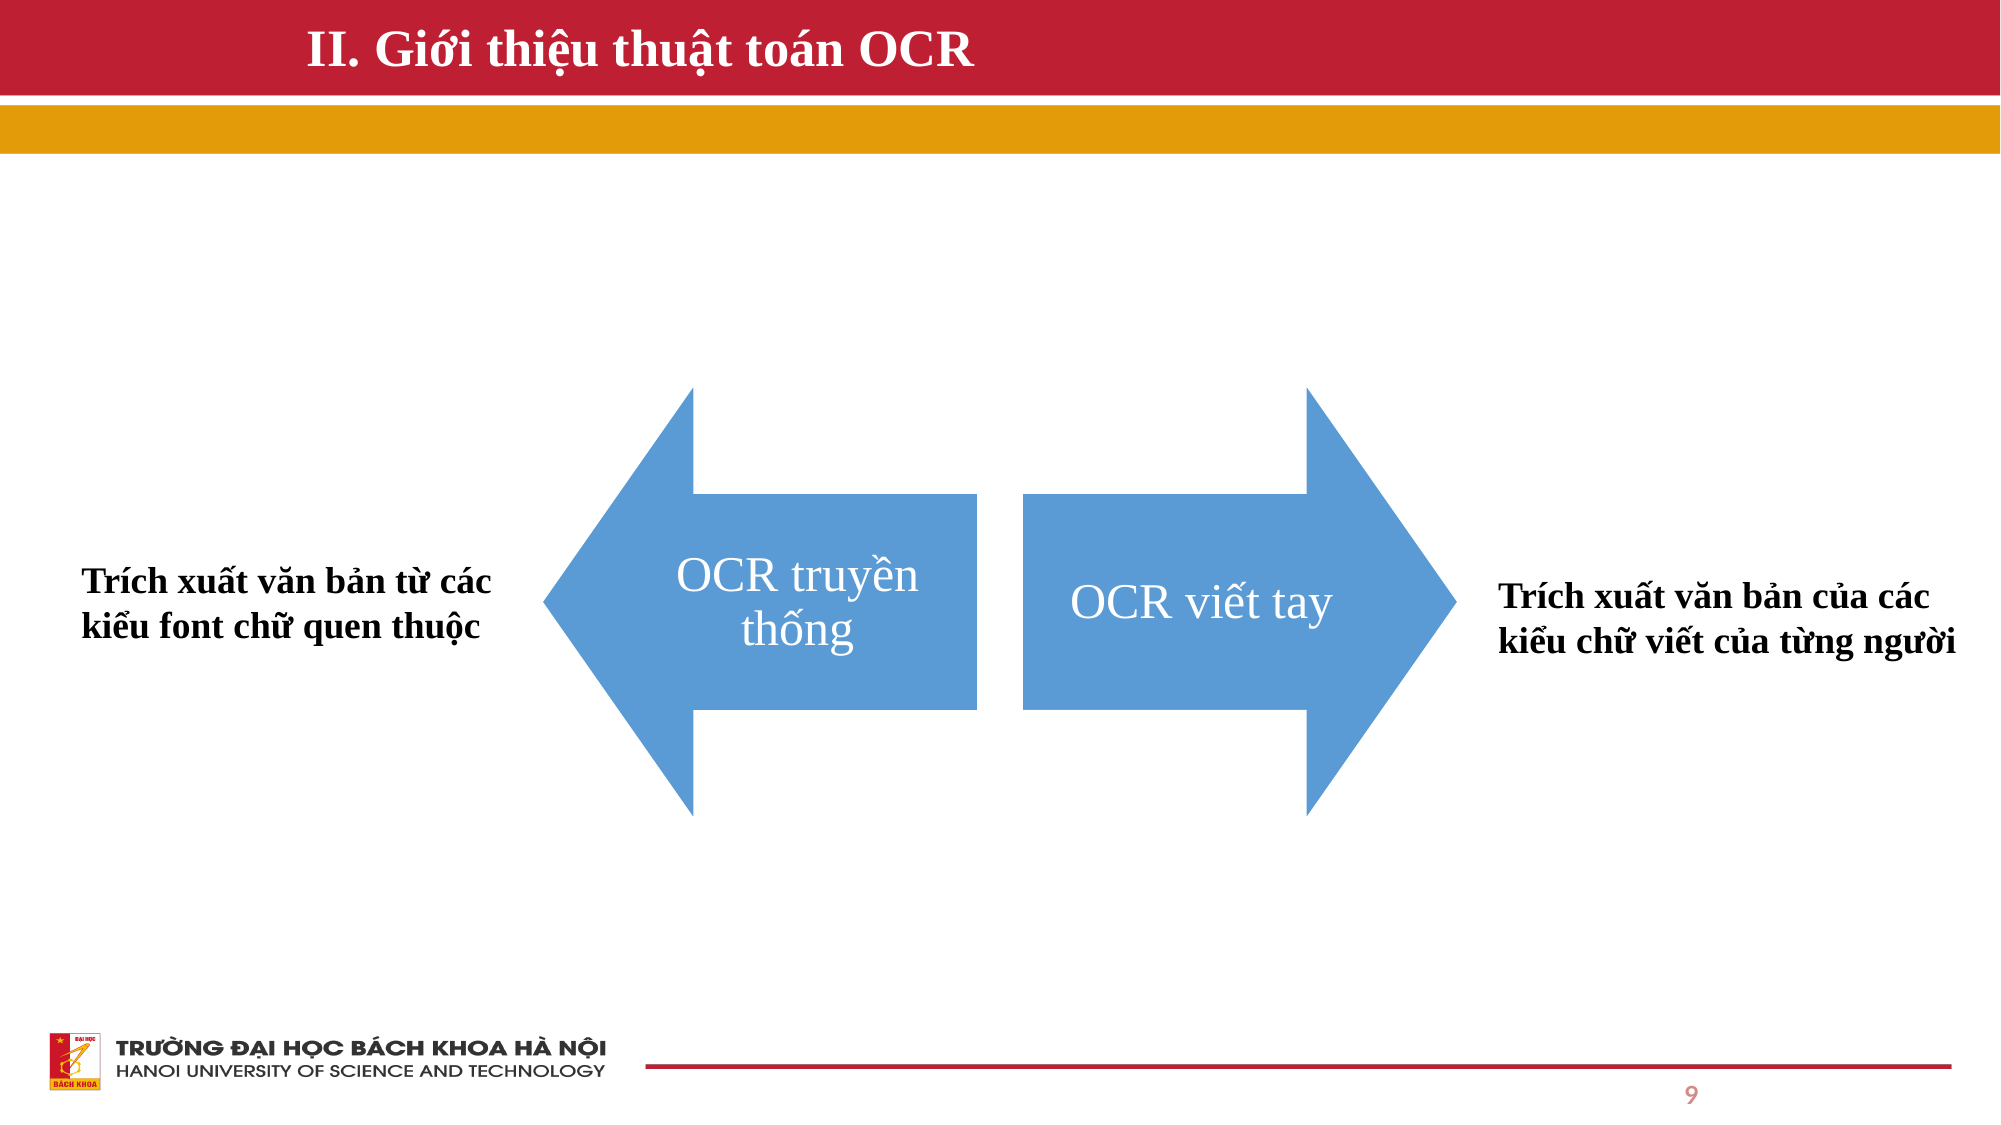

# II. Giới thiệu thuật toán OCR
OCR truyền thống
OCR viết tay
Trích xuất văn bản từ các
kiểu font chữ quen thuộc
Trích xuất văn bản của các
kiểu chữ viết của từng người
9